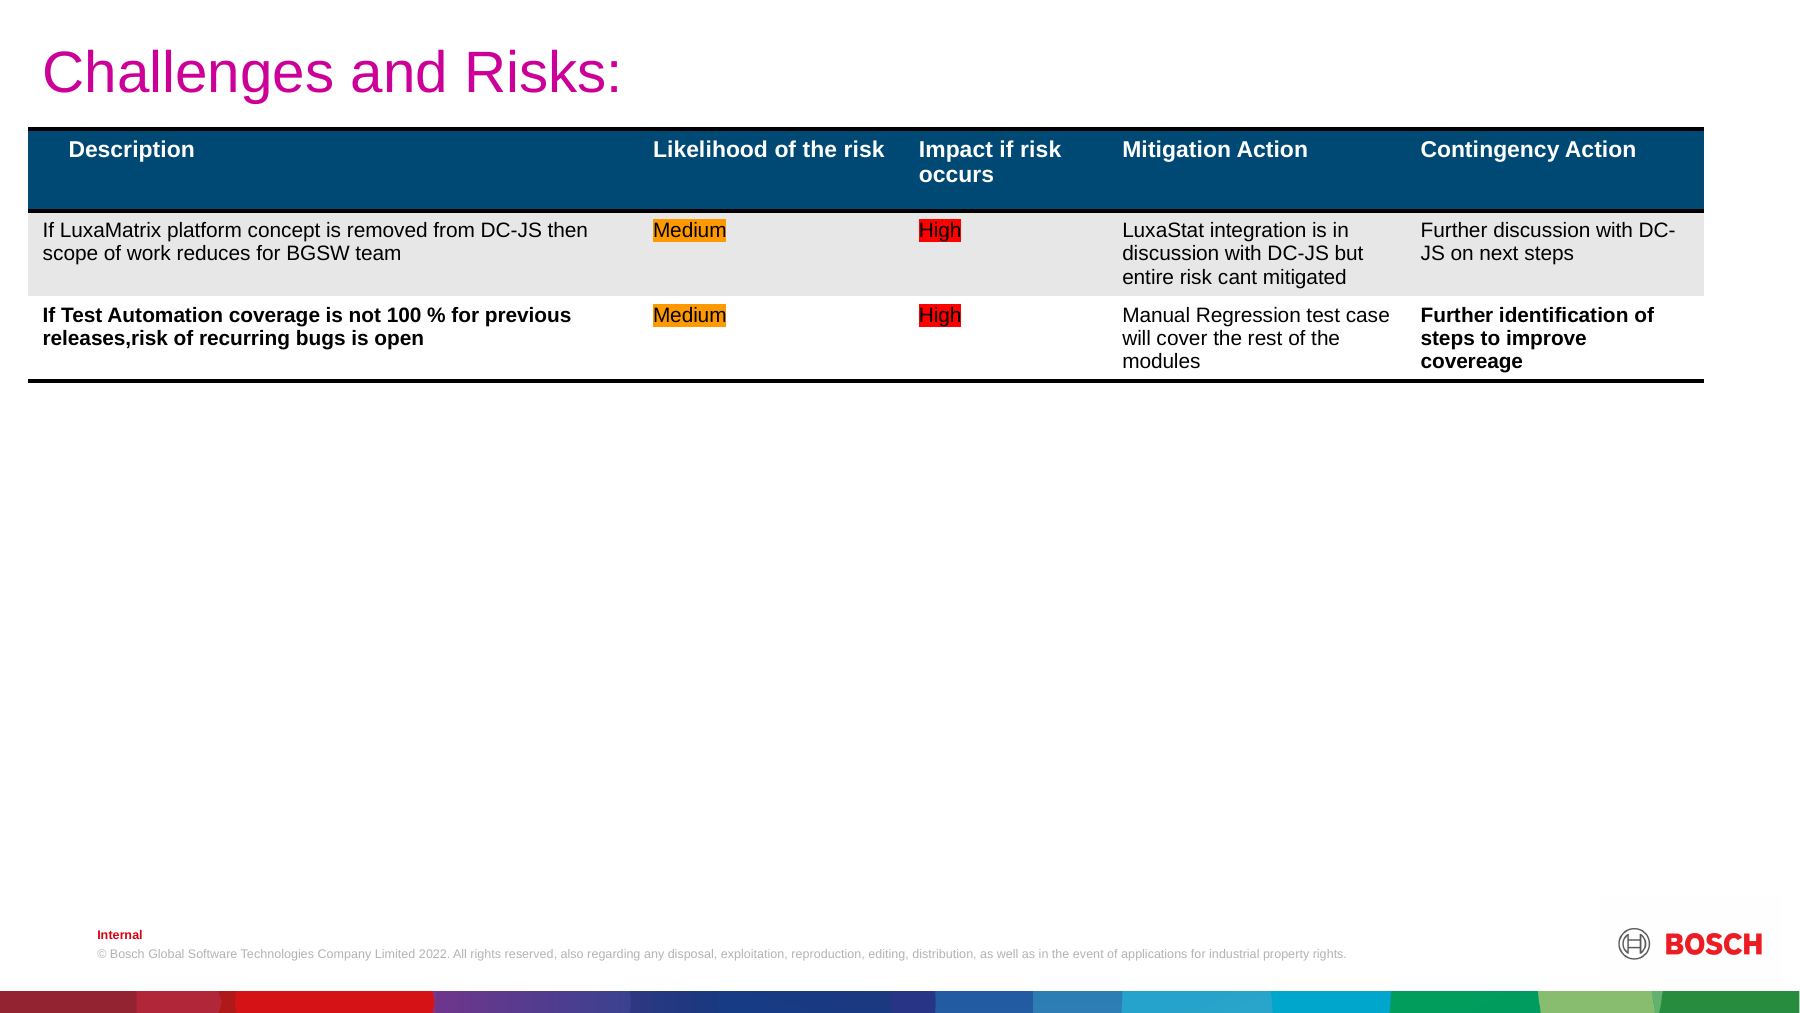

Challenges and Risks:

| Description | Likelihood of the risk | Impact if risk occurs | Mitigation Action | Contingency Action |
| --- | --- | --- | --- | --- |
| If LuxaMatrix platform concept is removed from DC-JS then scope of work reduces for BGSW team | Medium | High | LuxaStat integration is in discussion with DC-JS but entire risk cant mitigated | Further discussion with DC-JS on next steps |
| If Test Automation coverage is not 100 % for previous releases,risk of recurring bugs is open | Medium | High | Manual Regression test case will cover the rest of the modules | Further identification of steps to improve covereage |